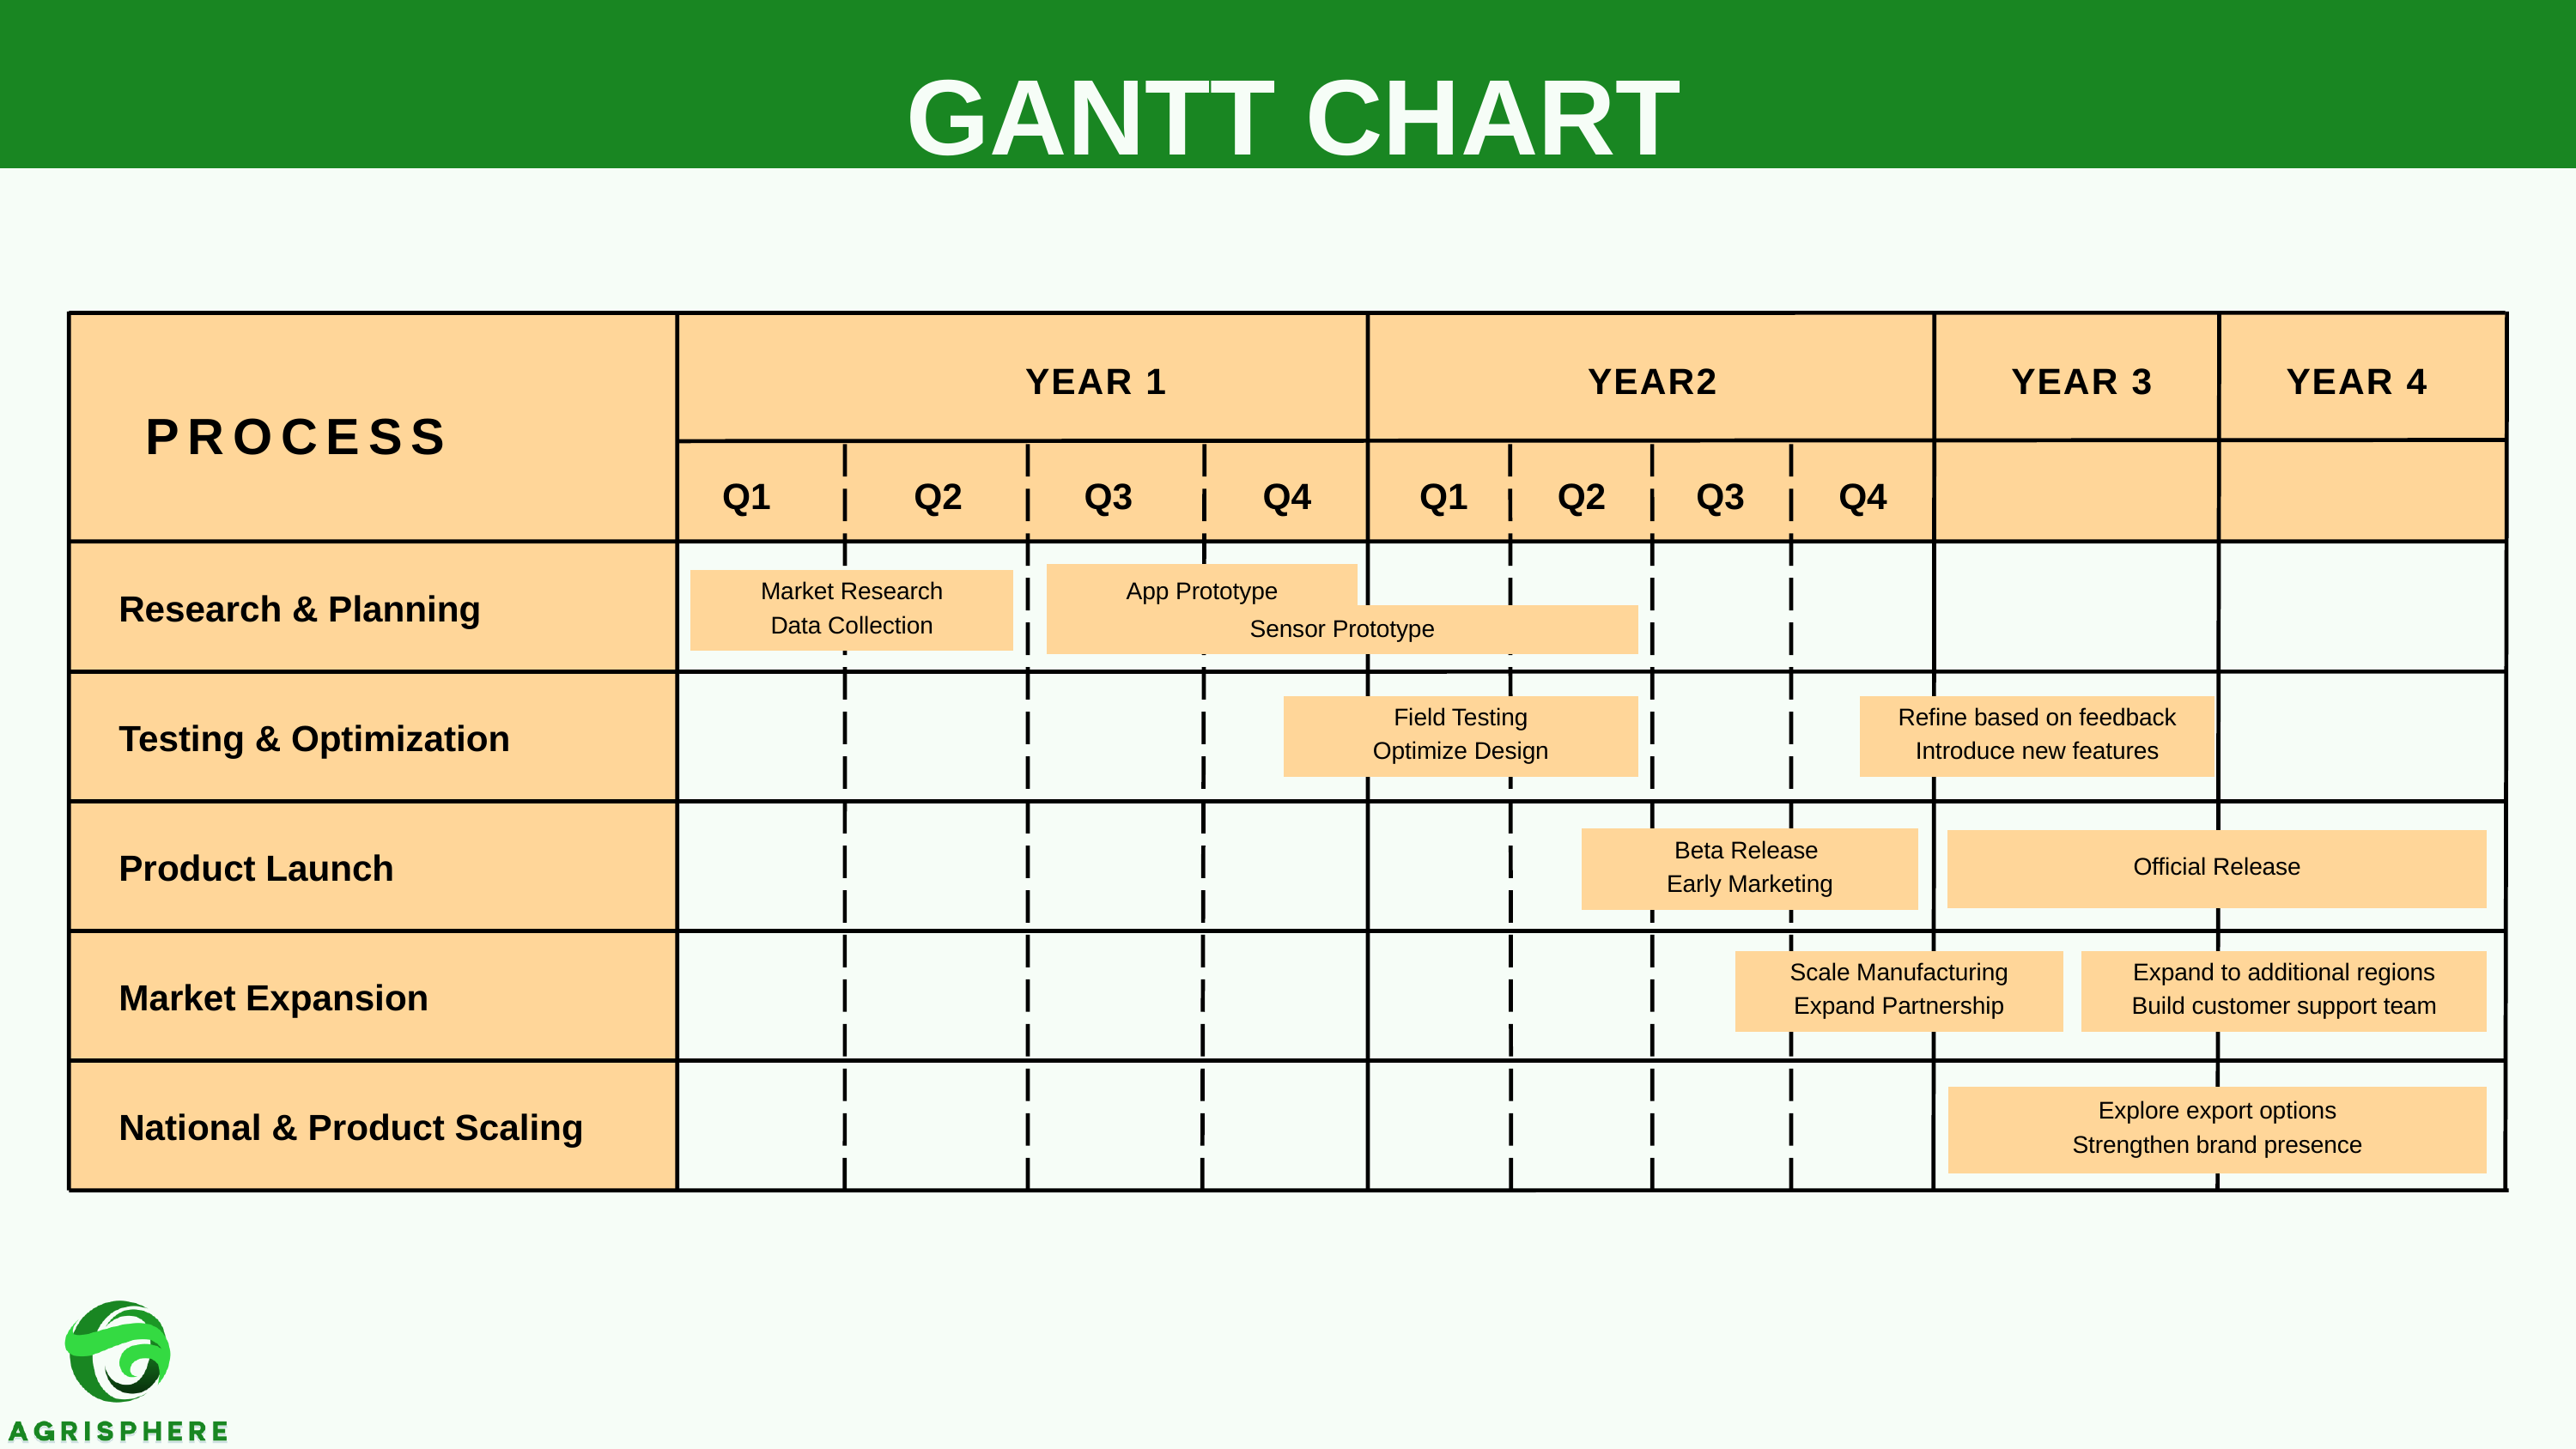

GANTT CHART

YEAR 3
YEAR 4
YEAR 1
YEAR2
PROCESS

Q1
Q2
Q3
Q4
Q1
Q2
Q3
Q4

App Prototype

Market Research
Data Collection
Research & Planning

Sensor Prototype

Field Testing
Optimize Design

Refine based on feedback
Introduce new features
Testing & Optimization

Beta Release
Early Marketing

 Official Release
Product Launch

Scale Manufacturing
Expand Partnership

Expand to additional regions
Build customer support team
Market Expansion

Explore export options
Strengthen brand presence
National & Product Scaling